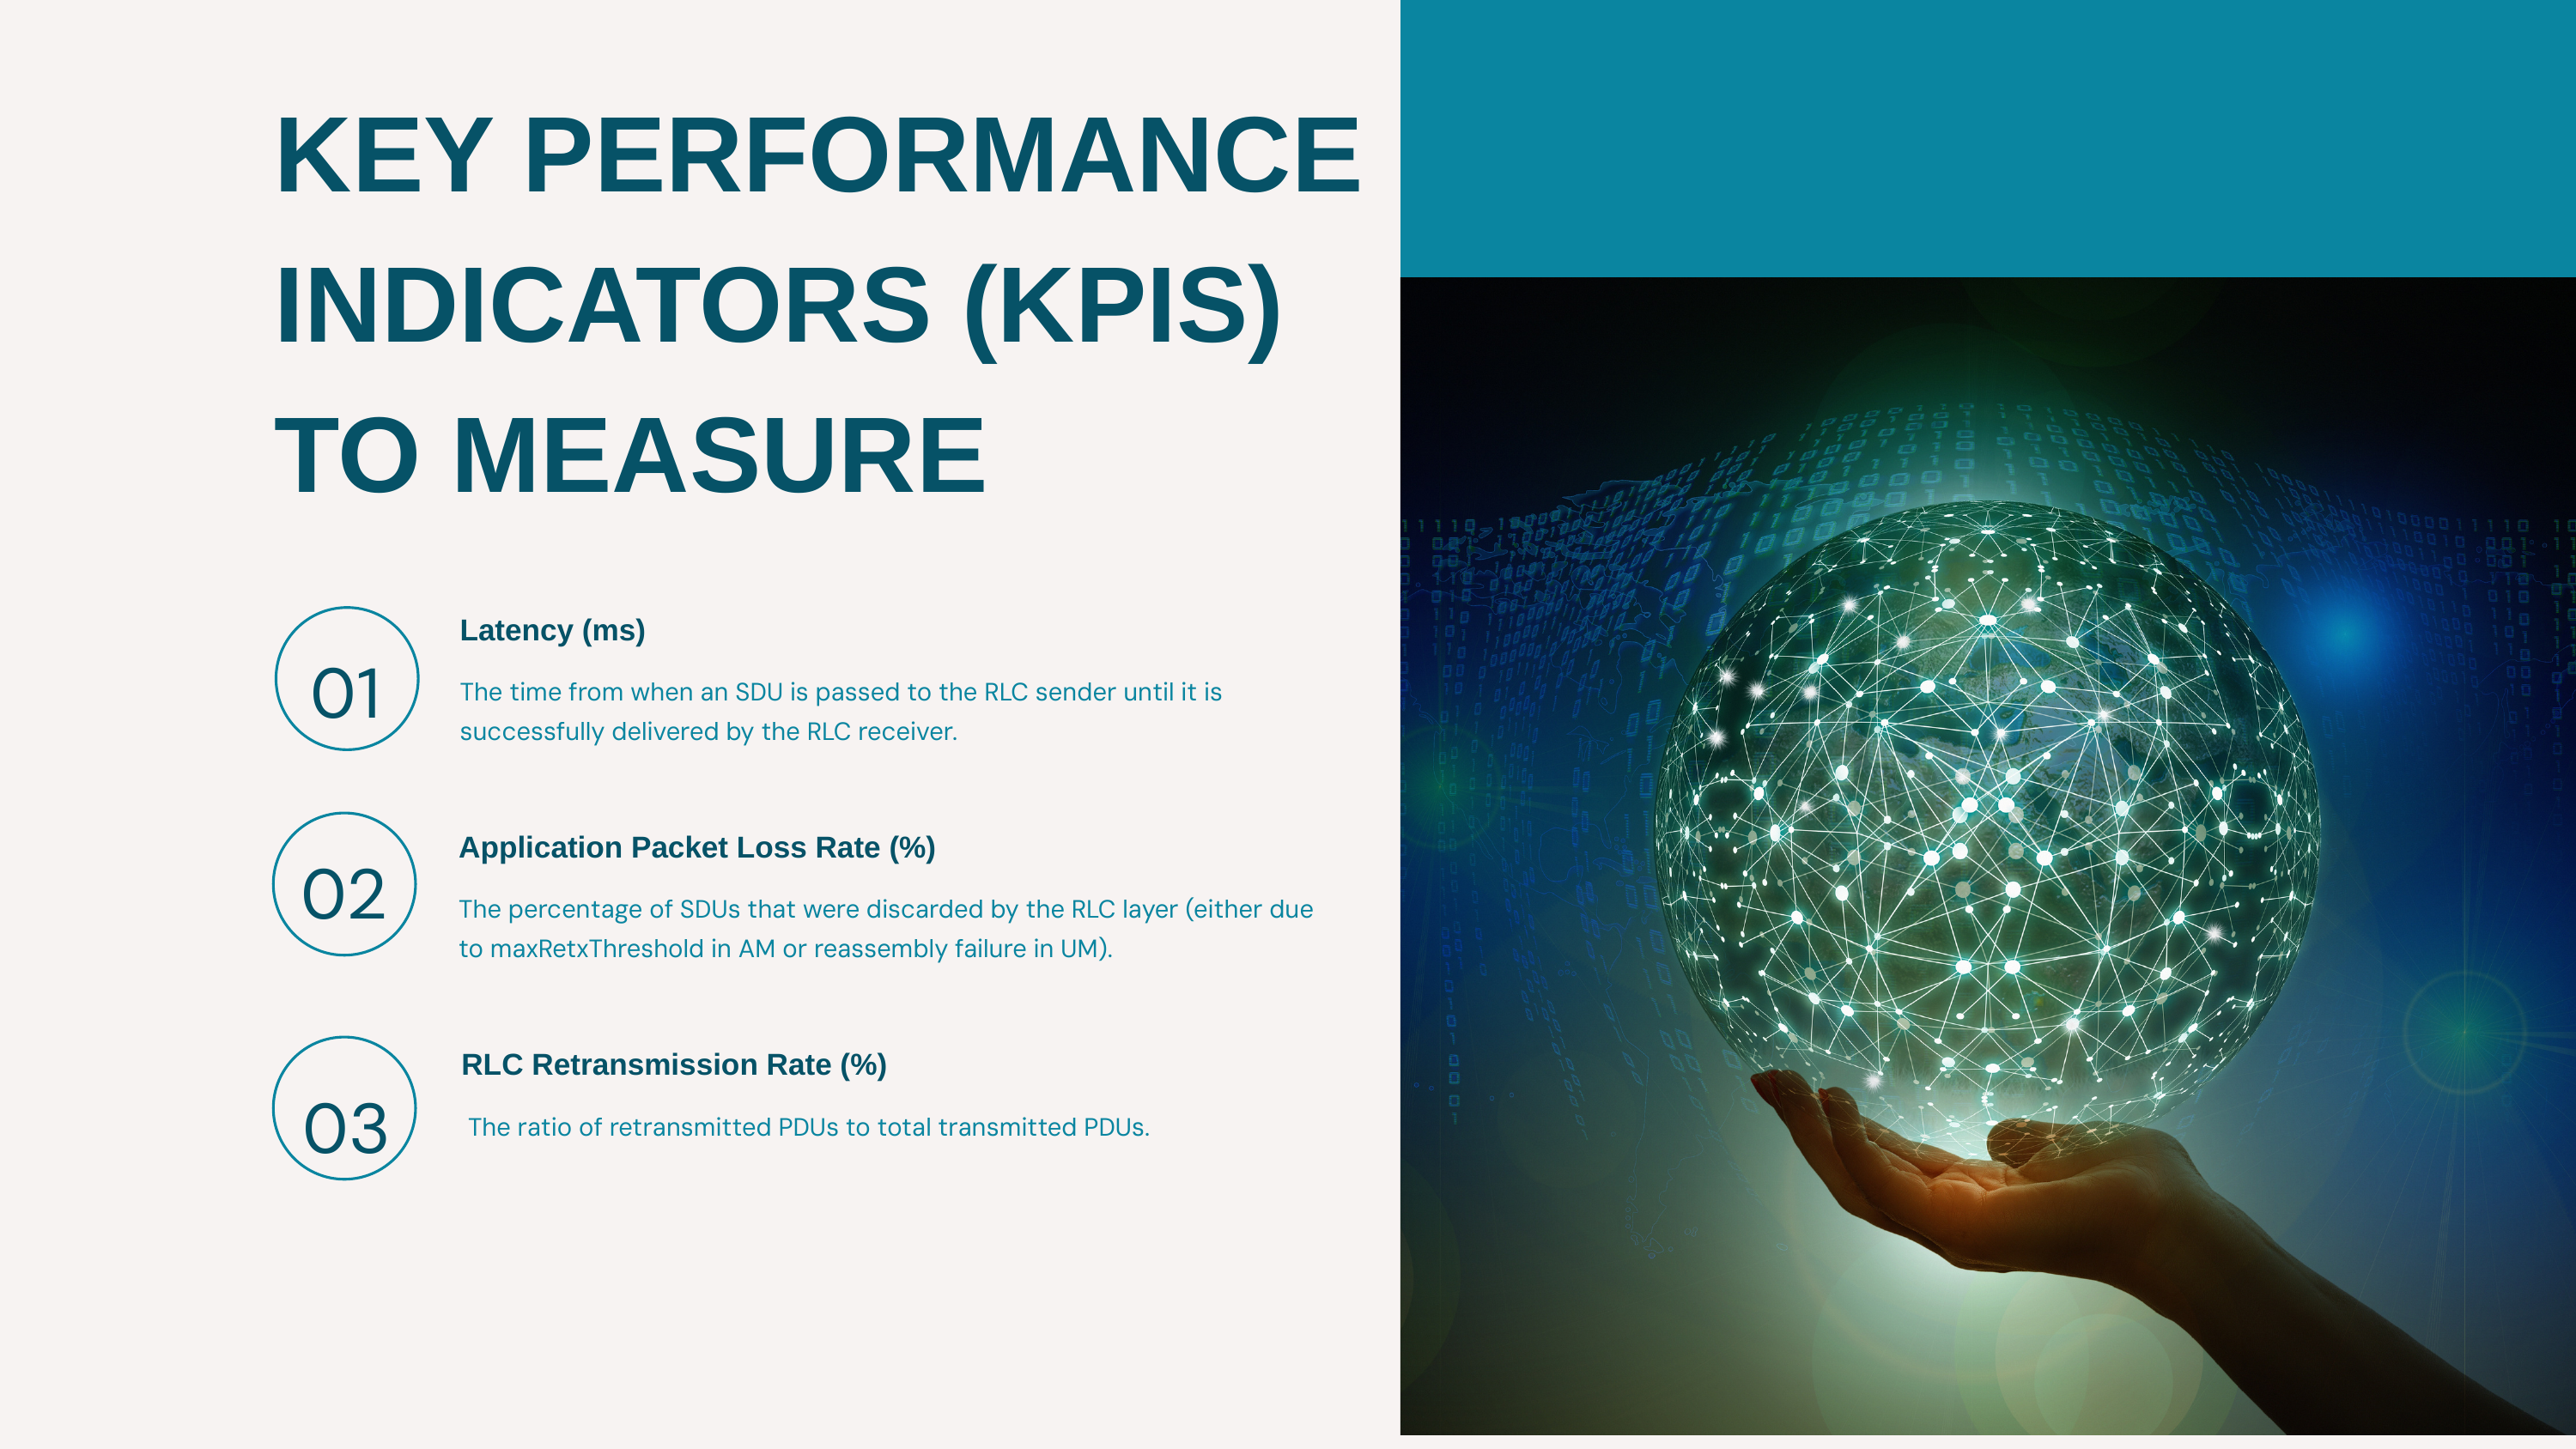

KEY PERFORMANCE INDICATORS (KPIS) TO MEASURE

Latency (ms)

01
The time from when an SDU is passed to the RLC sender until it is successfully delivered by the RLC receiver.

Application Packet Loss Rate (%)
02
The percentage of SDUs that were discarded by the RLC layer (either due to maxRetxThreshold in AM or reassembly failure in UM).
RLC Retransmission Rate (%)

03
 The ratio of retransmitted PDUs to total transmitted PDUs.